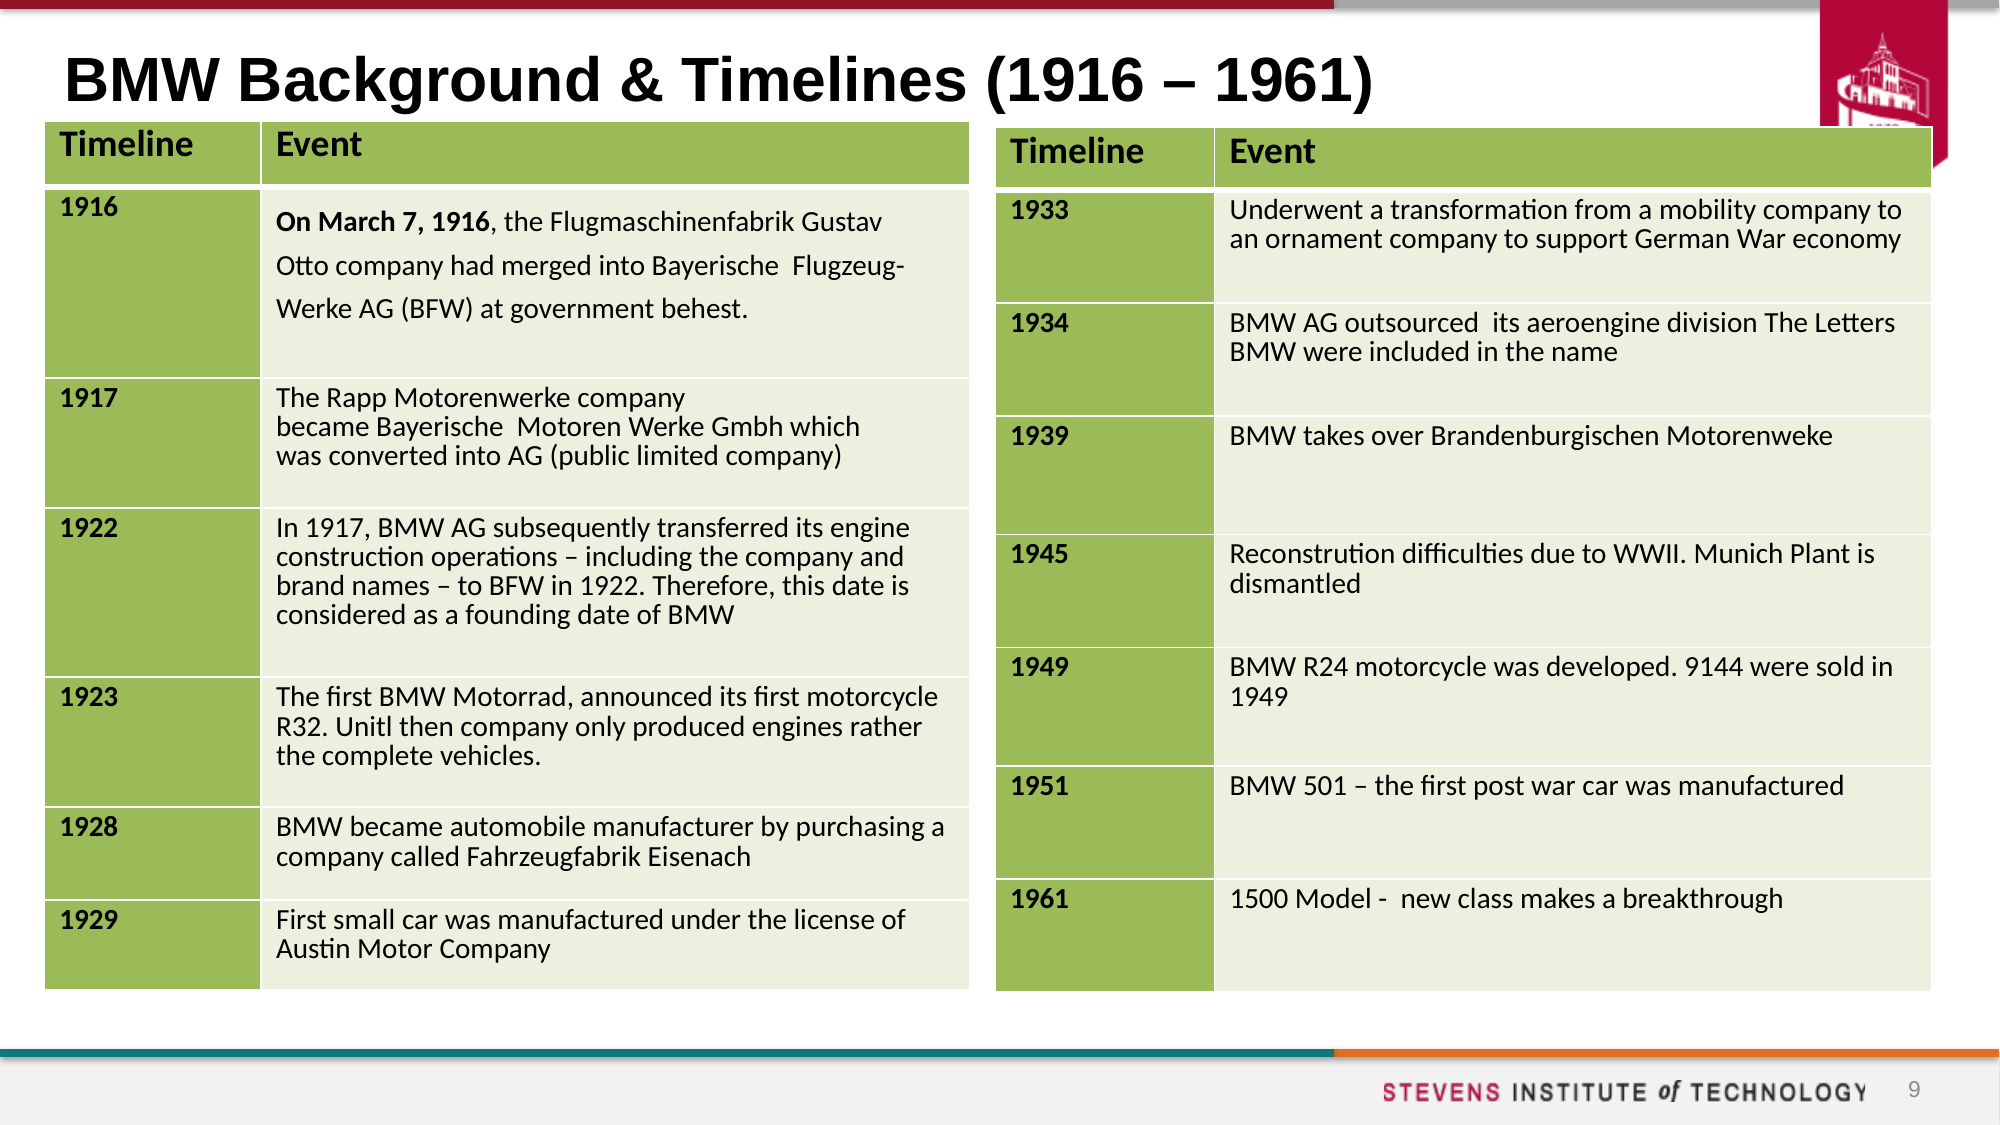

# BMW Background & Timelines (1916 – 1961)
| Timeline | Event |
| --- | --- |
| 1916 | On March 7, 1916, the Flugmaschinenfabrik Gustav Otto company had merged into Bayerische  Flugzeug-Werke AG (BFW) at government behest. |
| 1917 | The Rapp Motorenwerke company became Bayerische  Motoren Werke Gmbh which was converted into AG (public limited company) |
| 1922 | In 1917, BMW AG subsequently transferred its engine construction operations – including the company and brand names – to BFW in 1922. Therefore, this date is considered as a founding date of BMW |
| 1923 | The first BMW Motorrad, announced its first motorcycle R32. Unitl then company only produced engines rather the complete vehicles. |
| 1928 | BMW became automobile manufacturer by purchasing a company called Fahrzeugfabrik Eisenach |
| 1929 | First small car was manufactured under the license of Austin Motor Company |
| Timeline | Event |
| --- | --- |
| 1933 | Underwent a transformation from a mobility company to an ornament company to support German War economy |
| 1934 | BMW AG outsourced  its aeroengine division The Letters BMW were included in the name |
| 1939 | BMW takes over Brandenburgischen Motorenweke |
| 1945 | Reconstrution difficulties due to WWII. Munich Plant is dismantled |
| 1949 | BMW R24 motorcycle was developed. 9144 were sold in 1949 |
| 1951 | BMW 501 – the first post war car was manufactured |
| 1961 | 1500 Model -  new class makes a breakthrough |
9